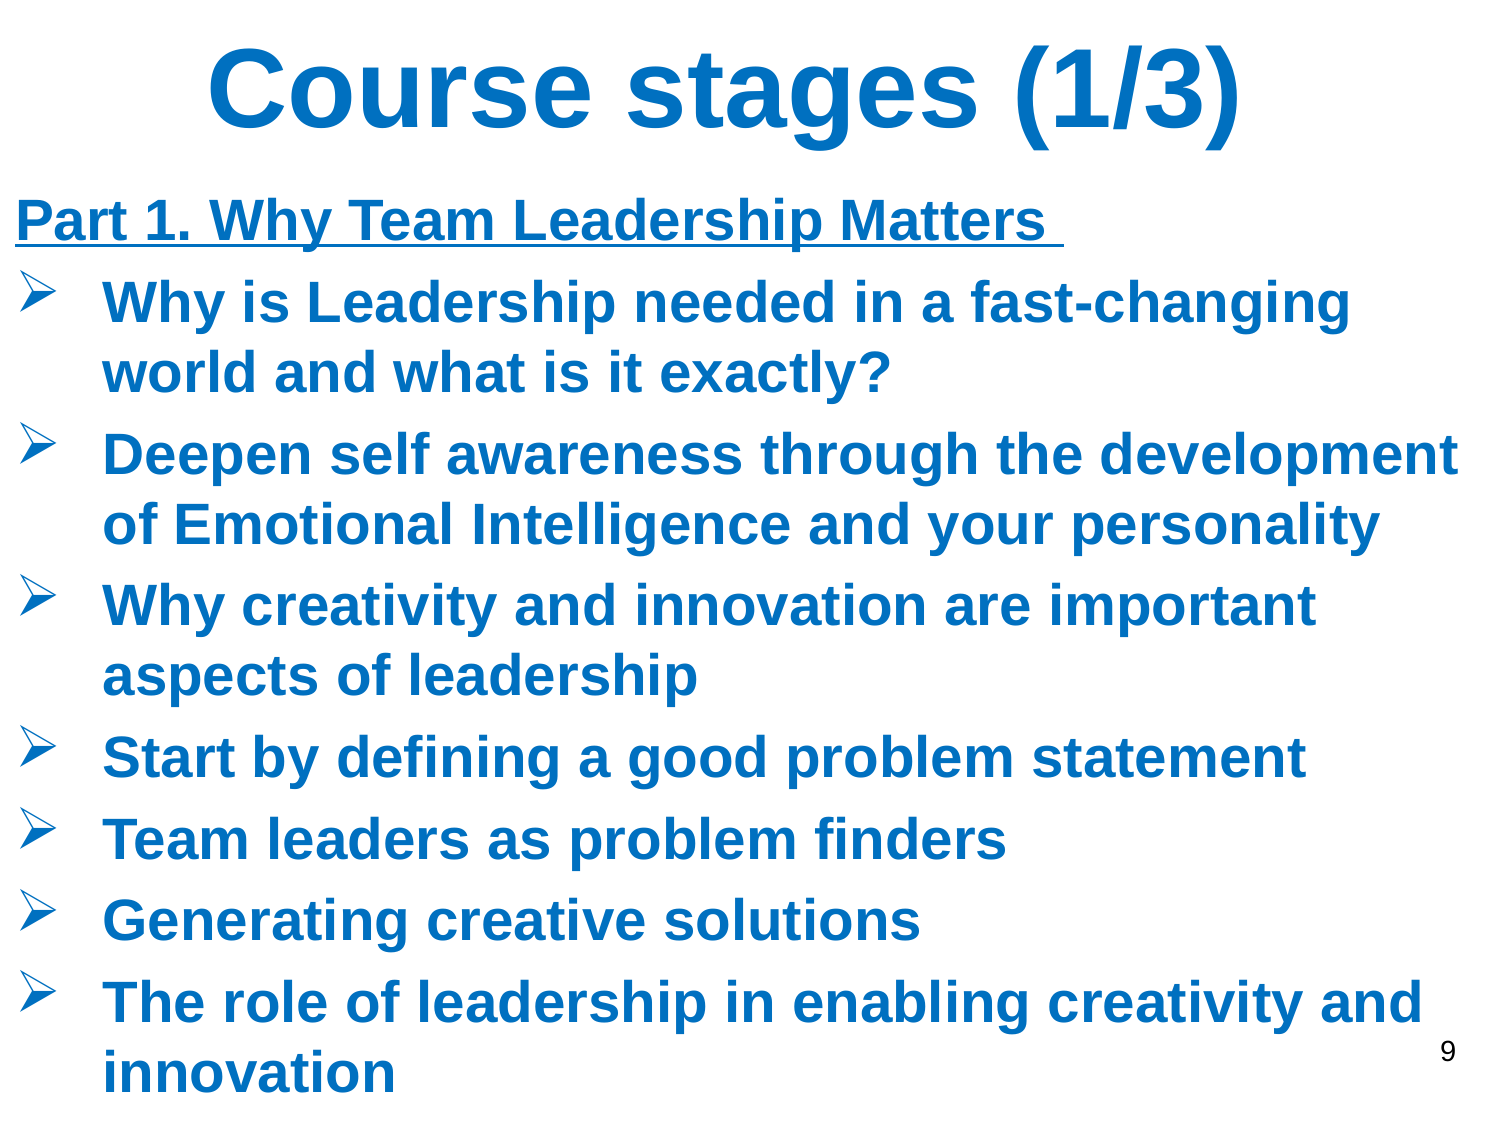

# Course stages (1/3)
Part 1. Why Team Leadership Matters
Why is Leadership needed in a fast-changing world and what is it exactly?
Deepen self awareness through the development of Emotional Intelligence and your personality
Why creativity and innovation are important aspects of leadership
Start by defining a good problem statement
Team leaders as problem finders
Generating creative solutions
The role of leadership in enabling creativity and innovation
9